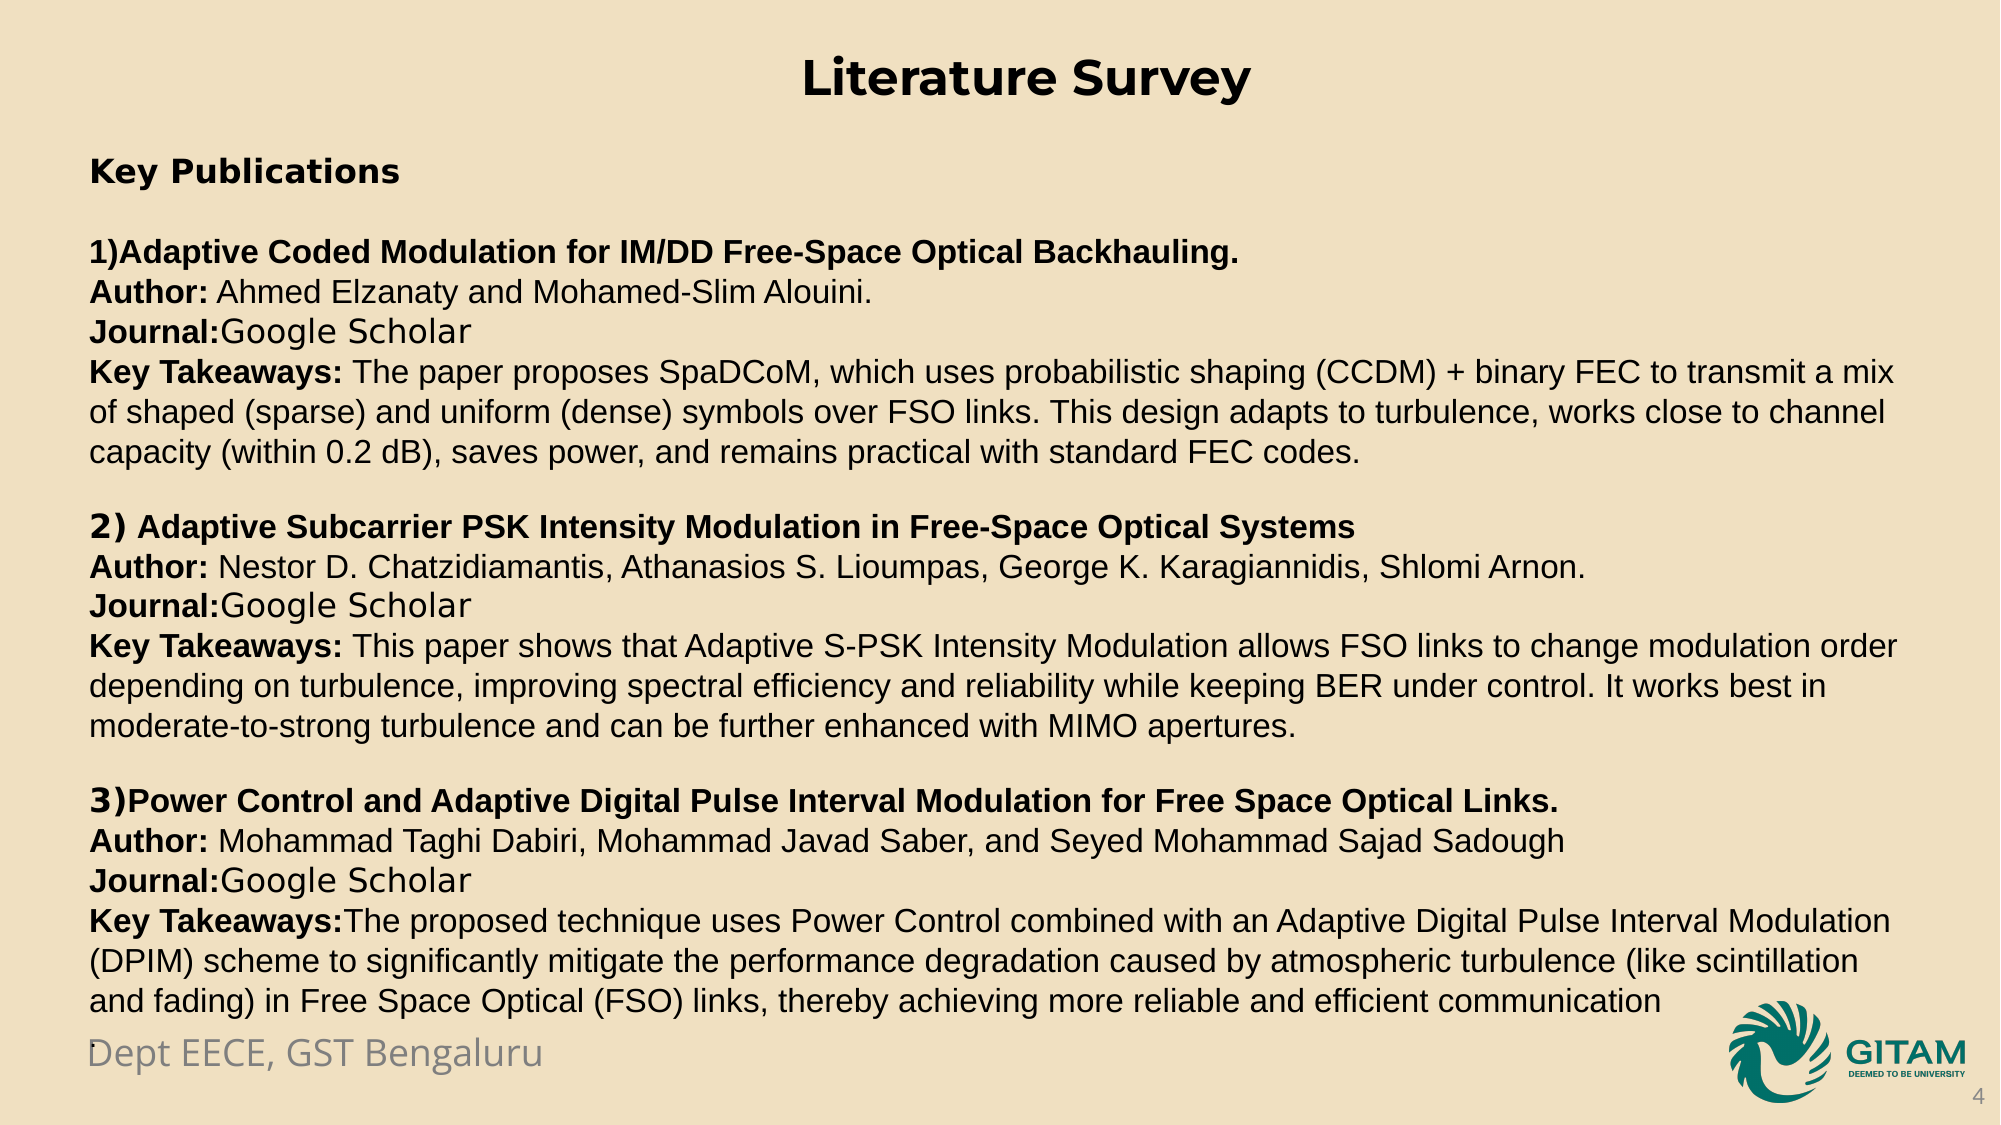

Literature Survey
Key Publications

1)Adaptive Coded Modulation for IM/DD Free-Space Optical Backhauling.
Author: Ahmed Elzanaty and Mohamed-Slim Alouini.
Journal:Google Scholar
Key Takeaways: The paper proposes SpaDCoM, which uses probabilistic shaping (CCDM) + binary FEC to transmit a mix of shaped (sparse) and uniform (dense) symbols over FSO links. This design adapts to turbulence, works close to channel capacity (within 0.2 dB), saves power, and remains practical with standard FEC codes.

2) Adaptive Subcarrier PSK Intensity Modulation in Free-Space Optical Systems
Author: Nestor D. Chatzidiamantis, Athanasios S. Lioumpas, George K. Karagiannidis, Shlomi Arnon.
Journal:Google Scholar
Key Takeaways: This paper shows that Adaptive S-PSK Intensity Modulation allows FSO links to change modulation order depending on turbulence, improving spectral efficiency and reliability while keeping BER under control. It works best in moderate-to-strong turbulence and can be further enhanced with MIMO apertures.

3)Power Control and Adaptive Digital Pulse Interval Modulation for Free Space Optical Links.
Author: Mohammad Taghi Dabiri, Mohammad Javad Saber, and Seyed Mohammad Sajad Sadough
Journal:Google Scholar
Key Takeaways:The proposed technique uses Power Control combined with an Adaptive Digital Pulse Interval Modulation (DPIM) scheme to significantly mitigate the performance degradation caused by atmospheric turbulence (like scintillation and fading) in Free Space Optical (FSO) links, thereby achieving more reliable and efficient communication
.

4